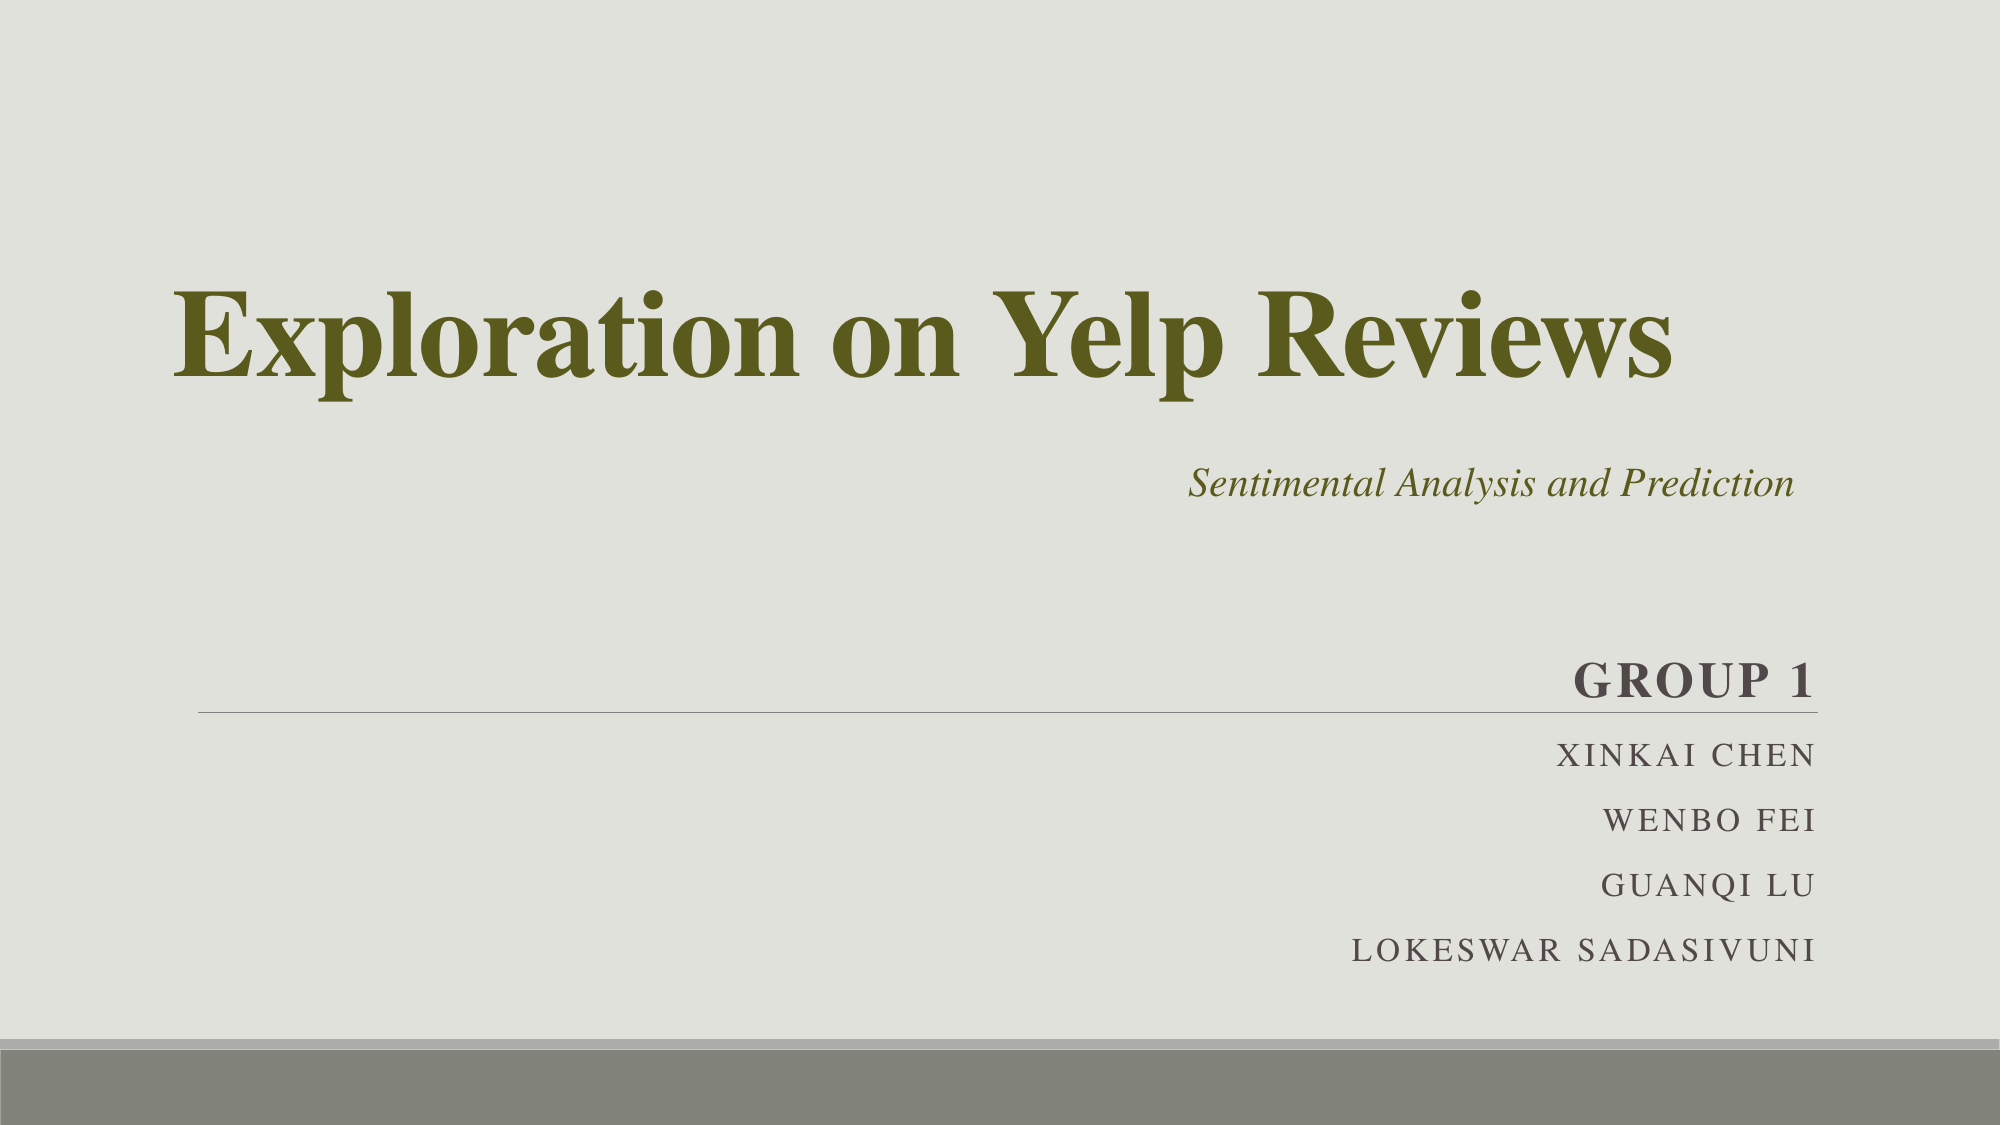

# Exploration on Yelp Reviews
Sentimental Analysis and Prediction
Group 1
Xinkai Chen
Wenbo Fei
Guanqi Lu
Lokeswar Sadasivuni